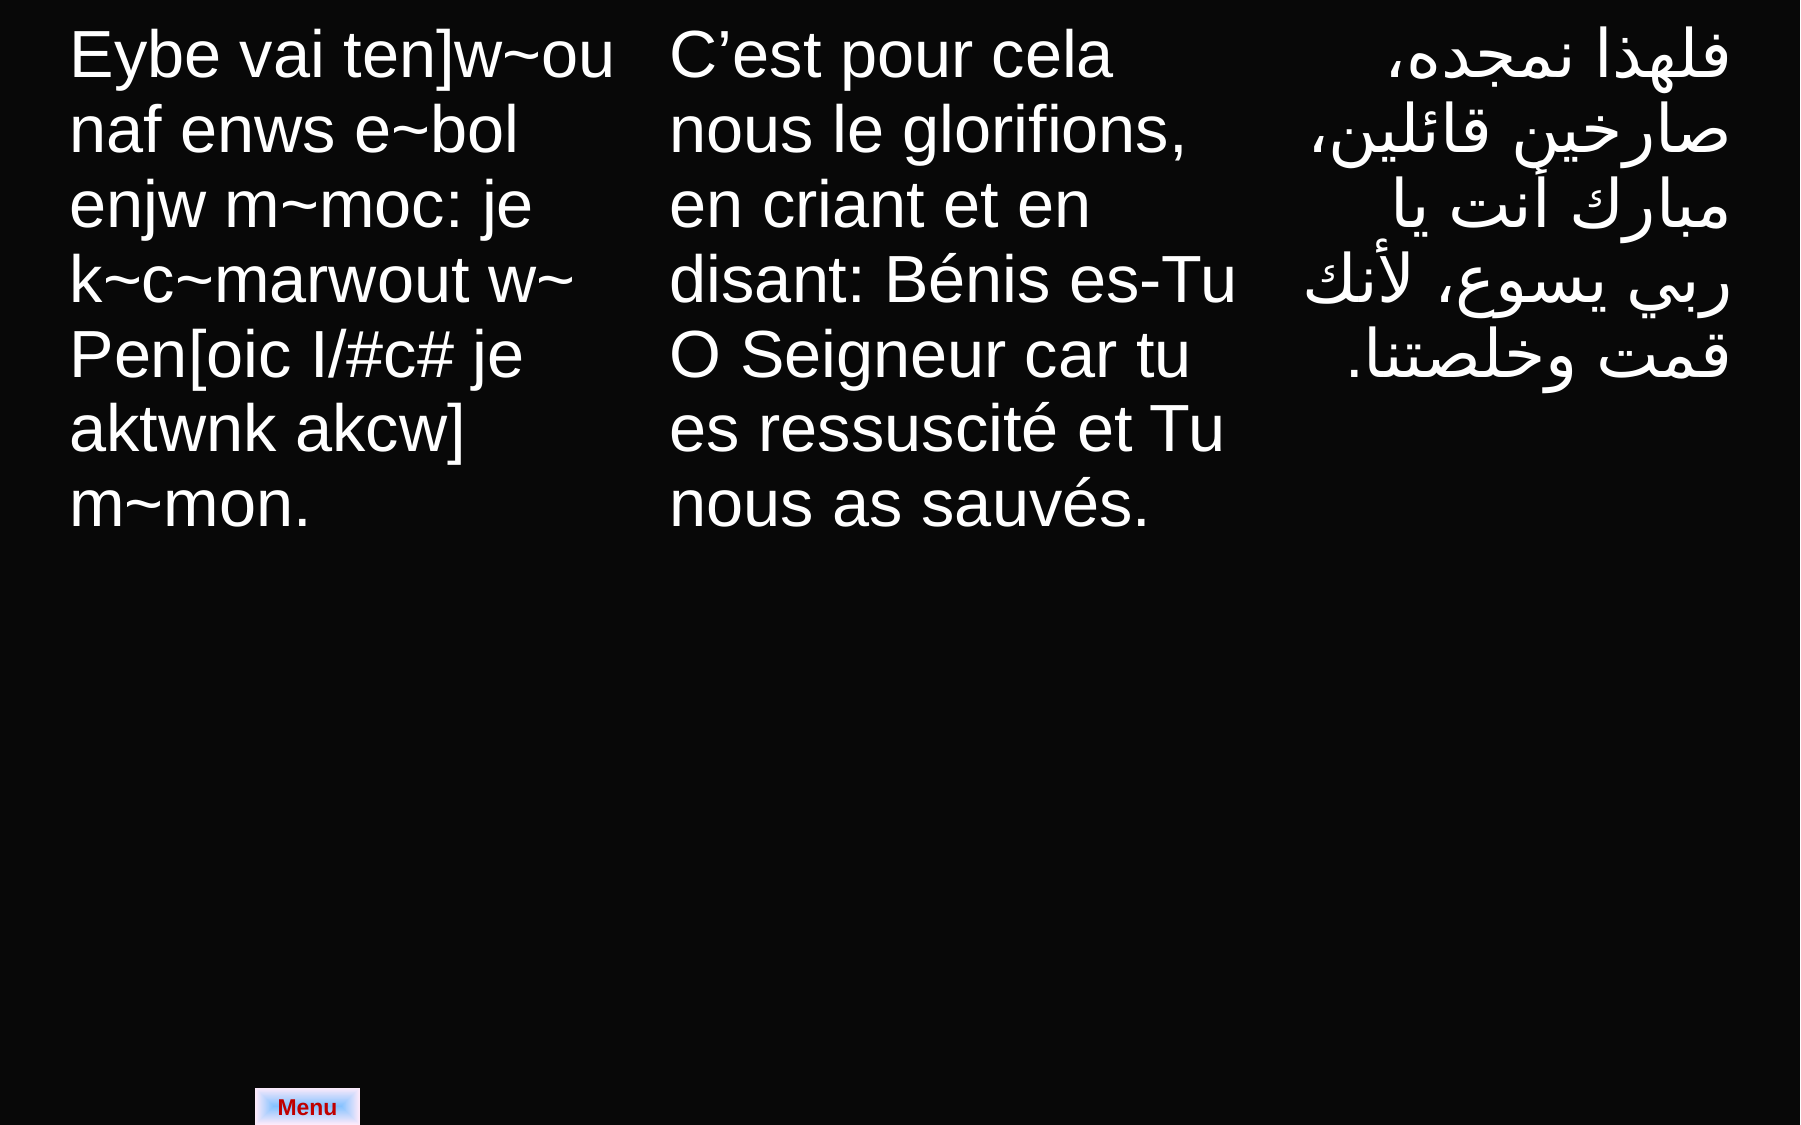

| Eybe vai ten]w~ou naf enws e~bol enjw m~moc: je k~c~marwout w~ Pen[oic I/#c# je aktwnk akcw] m~mon. | C’est pour cela nous le glorifions, en criant et en disant: Bénis es-Tu O Seigneur car tu es ressuscité et Tu nous as sauvés. | فلهذا نمجده، صارخين قائلين، مبارك أنت يا ربي يسوع، لأنك قمت وخلصتنا. |
| --- | --- | --- |
Menu